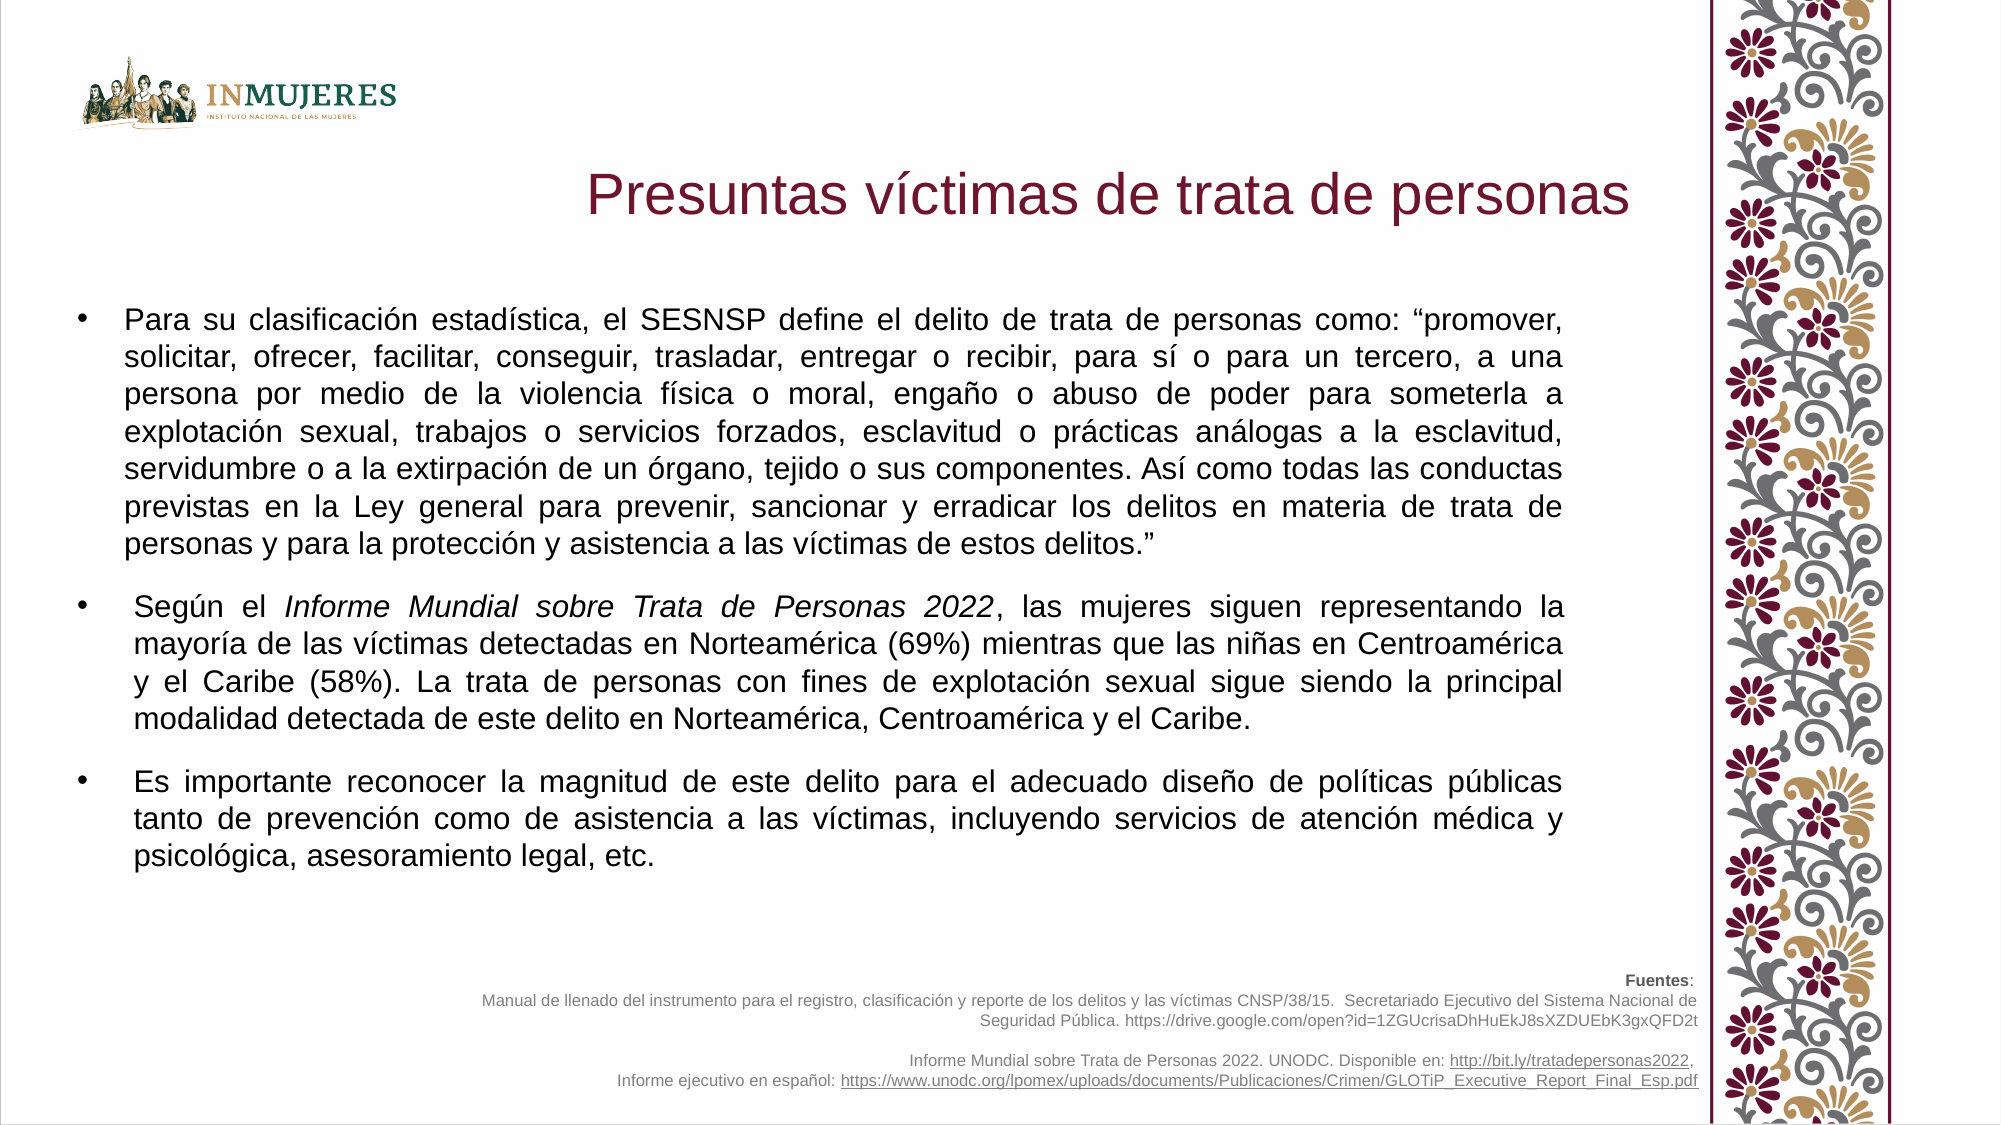

Presuntas víctimas de trata de personas
Para su clasificación estadística, el SESNSP define el delito de trata de personas como: “promover, solicitar, ofrecer, facilitar, conseguir, trasladar, entregar o recibir, para sí o para un tercero, a una persona por medio de la violencia física o moral, engaño o abuso de poder para someterla a explotación sexual, trabajos o servicios forzados, esclavitud o prácticas análogas a la esclavitud, servidumbre o a la extirpación de un órgano, tejido o sus componentes. Así como todas las conductas previstas en la Ley general para prevenir, sancionar y erradicar los delitos en materia de trata de personas y para la protección y asistencia a las víctimas de estos delitos.”
Según el Informe Mundial sobre Trata de Personas 2022, las mujeres siguen representando la mayoría de las víctimas detectadas en Norteamérica (69%) mientras que las niñas en Centroamérica y el Caribe (58%). La trata de personas con fines de explotación sexual sigue siendo la principal modalidad detectada de este delito en Norteamérica, Centroamérica y el Caribe.
Es importante reconocer la magnitud de este delito para el adecuado diseño de políticas públicas tanto de prevención como de asistencia a las víctimas, incluyendo servicios de atención médica y psicológica, asesoramiento legal, etc.
Fuentes:
Manual de llenado del instrumento para el registro, clasificación y reporte de los delitos y las víctimas CNSP/38/15.  Secretariado Ejecutivo del Sistema Nacional de Seguridad Pública. https://drive.google.com/open?id=1ZGUcrisaDhHuEkJ8sXZDUEbK3gxQFD2t

Informe Mundial sobre Trata de Personas 2022. UNODC. Disponible en: http://bit.ly/tratadepersonas2022,
Informe ejecutivo en español: https://www.unodc.org/lpomex/uploads/documents/Publicaciones/Crimen/GLOTiP_Executive_Report_Final_Esp.pdf